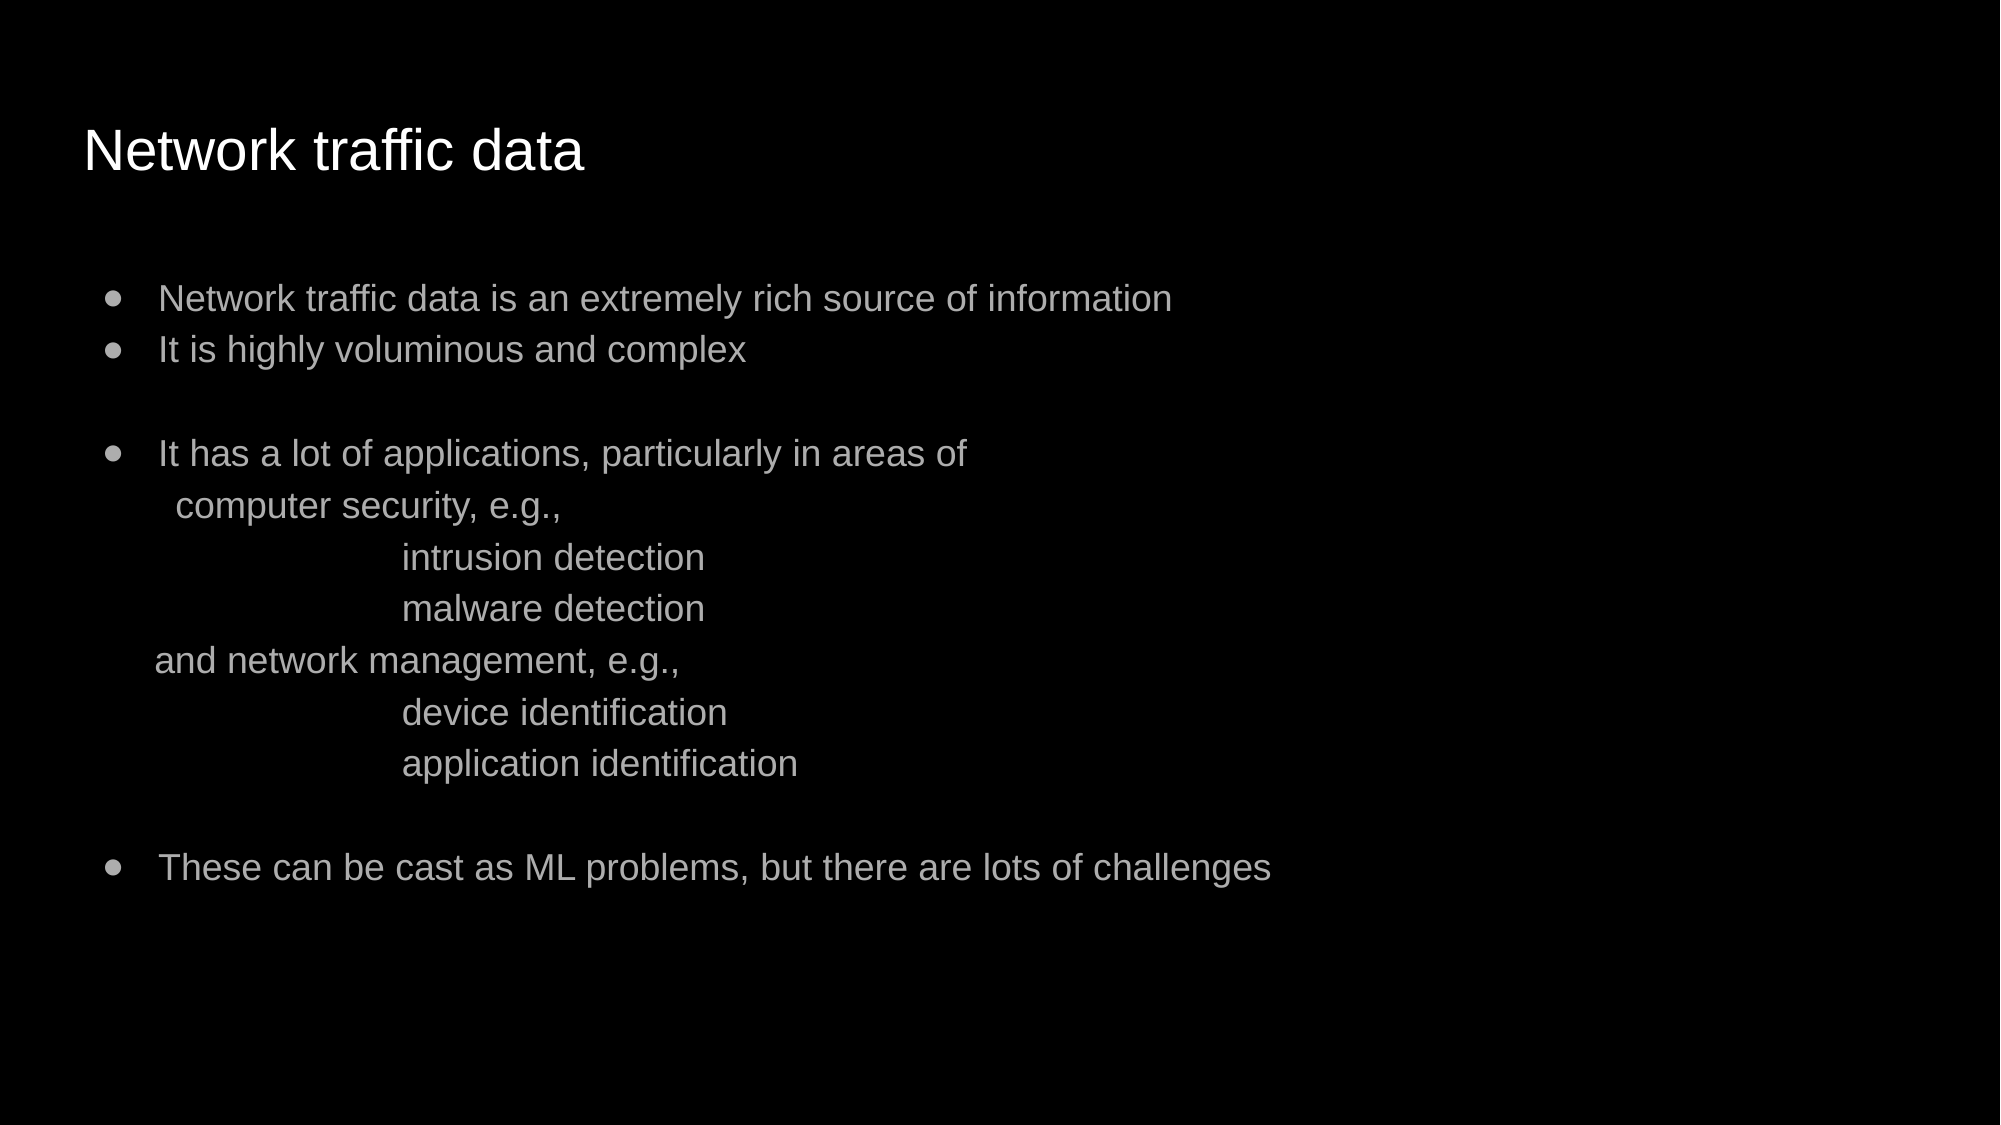

# Network traffic data
Network traffic data is an extremely rich source of information
It is highly voluminous and complex

It has a lot of applications, particularly in areas of
       computer security, e.g.,
		intrusion detection
		malware detection
     and network management, e.g.,
 		device identification
		application identification

These can be cast as ML problems, but there are lots of challenges
2